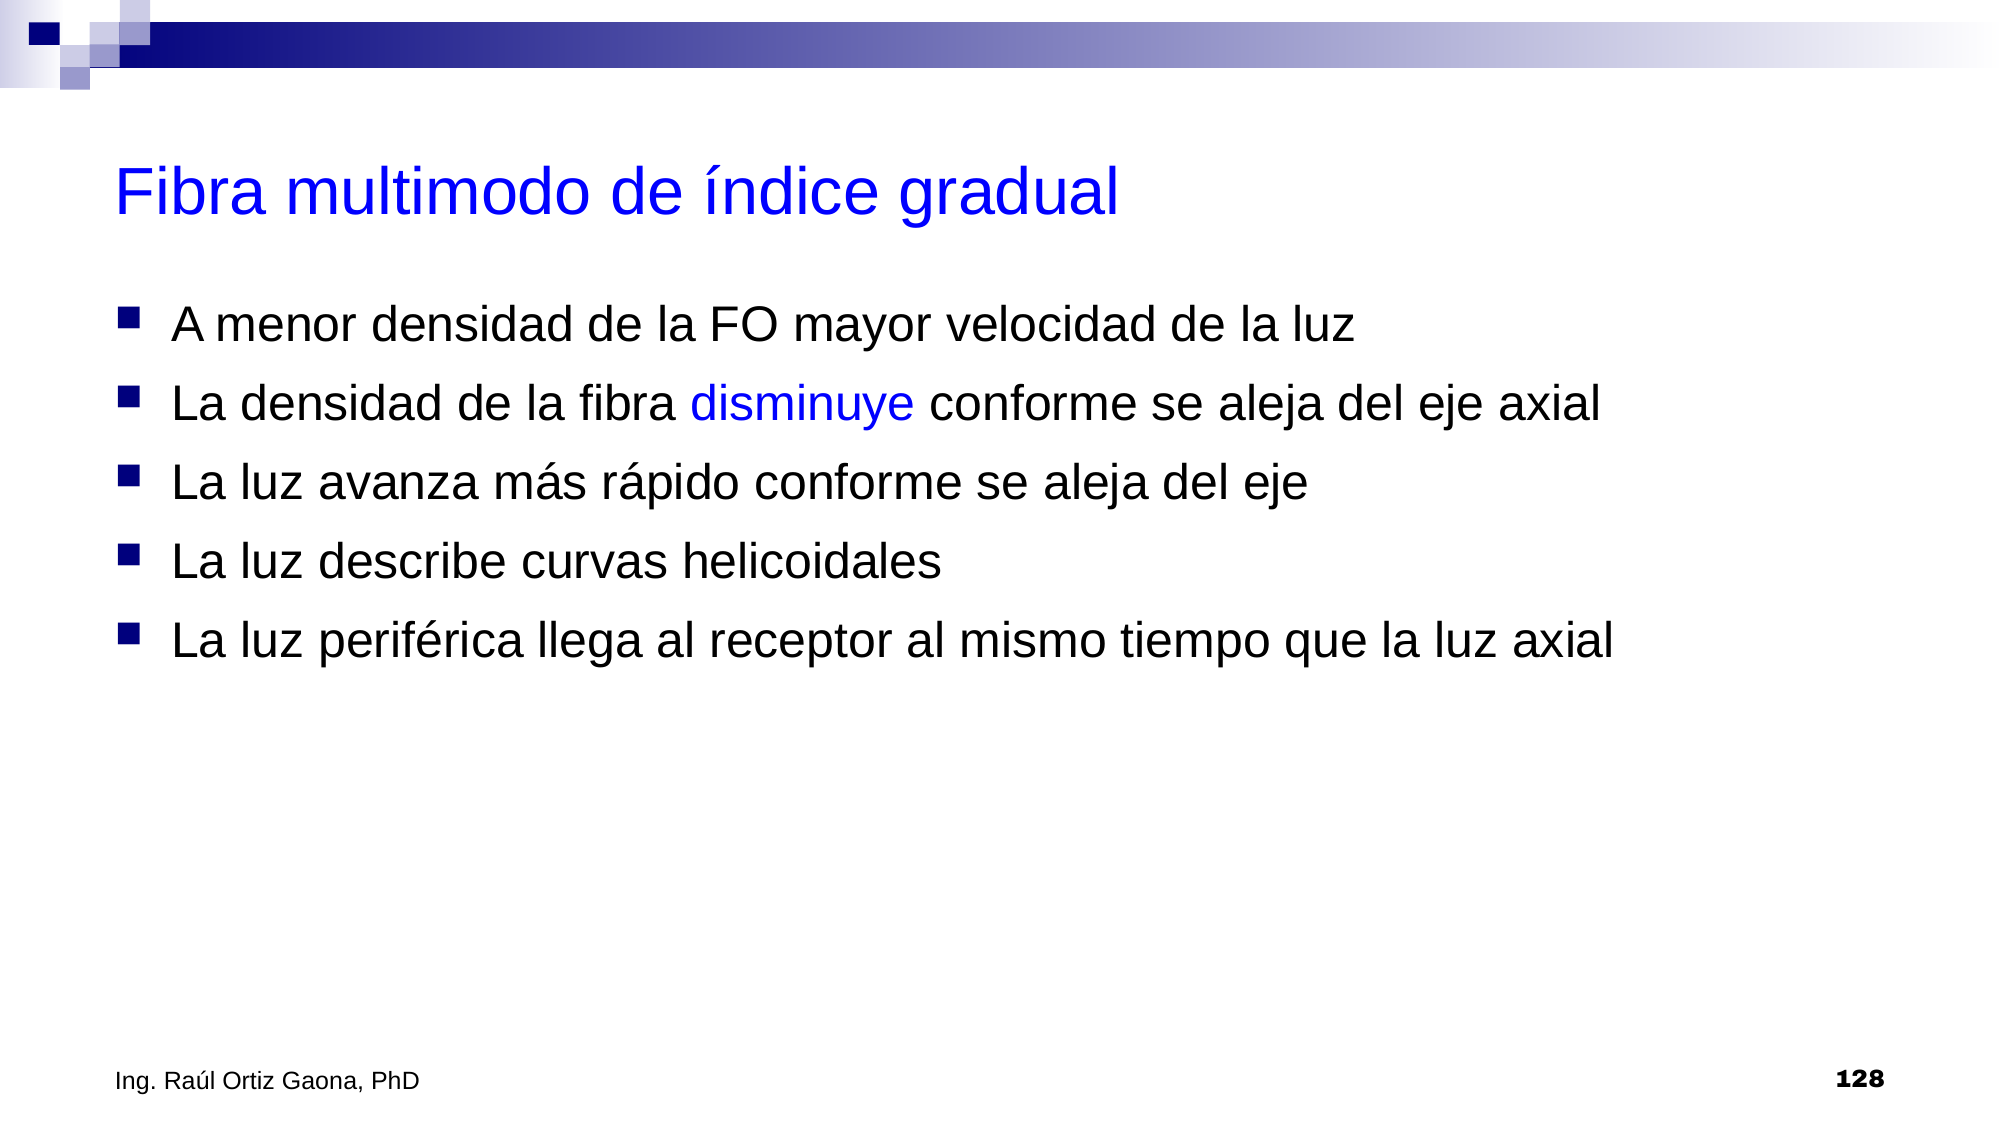

# Fibra multimodo de índice gradual
A menor densidad de la FO mayor velocidad de la luz
La densidad de la fibra disminuye conforme se aleja del eje axial
La luz avanza más rápido conforme se aleja del eje
La luz describe curvas helicoidales
La luz periférica llega al receptor al mismo tiempo que la luz axial
Ing. Raúl Ortiz Gaona, PhD
128